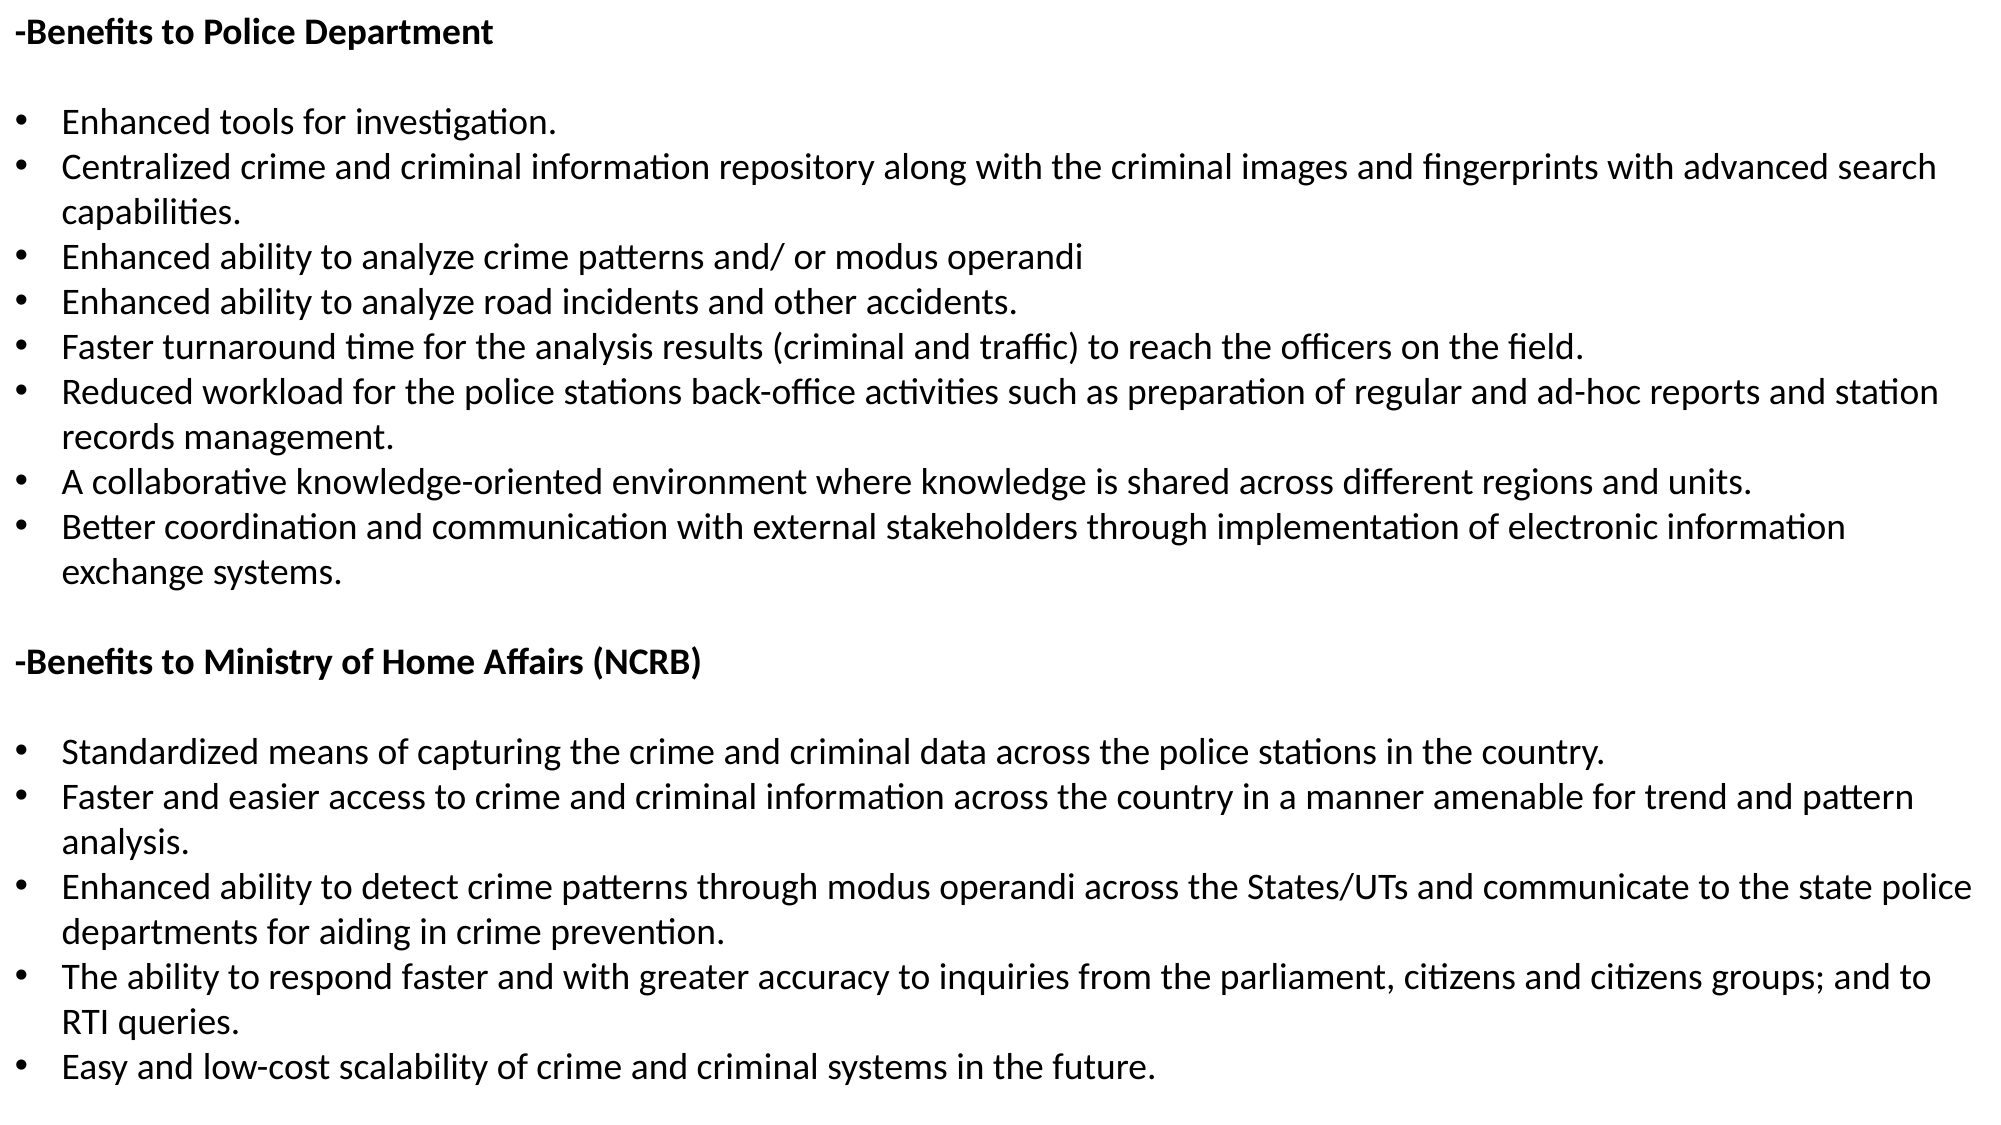

-Benefits to Police Department

Enhanced tools for investigation.
Centralized crime and criminal information repository along with the criminal images and fingerprints with advanced search capabilities.
Enhanced ability to analyze crime patterns and/ or modus operandi
Enhanced ability to analyze road incidents and other accidents.
Faster turnaround time for the analysis results (criminal and traffic) to reach the officers on the field.
Reduced workload for the police stations back-office activities such as preparation of regular and ad-hoc reports and station records management.
A collaborative knowledge-oriented environment where knowledge is shared across different regions and units.
Better coordination and communication with external stakeholders through implementation of electronic information exchange systems.

-Benefits to Ministry of Home Affairs (NCRB)

Standardized means of capturing the crime and criminal data across the police stations in the country.
Faster and easier access to crime and criminal information across the country in a manner amenable for trend and pattern analysis.
Enhanced ability to detect crime patterns through modus operandi across the States/UTs and communicate to the state police departments for aiding in crime prevention.
The ability to respond faster and with greater accuracy to inquiries from the parliament, citizens and citizens groups; and to RTI queries.
Easy and low-cost scalability of crime and criminal systems in the future.